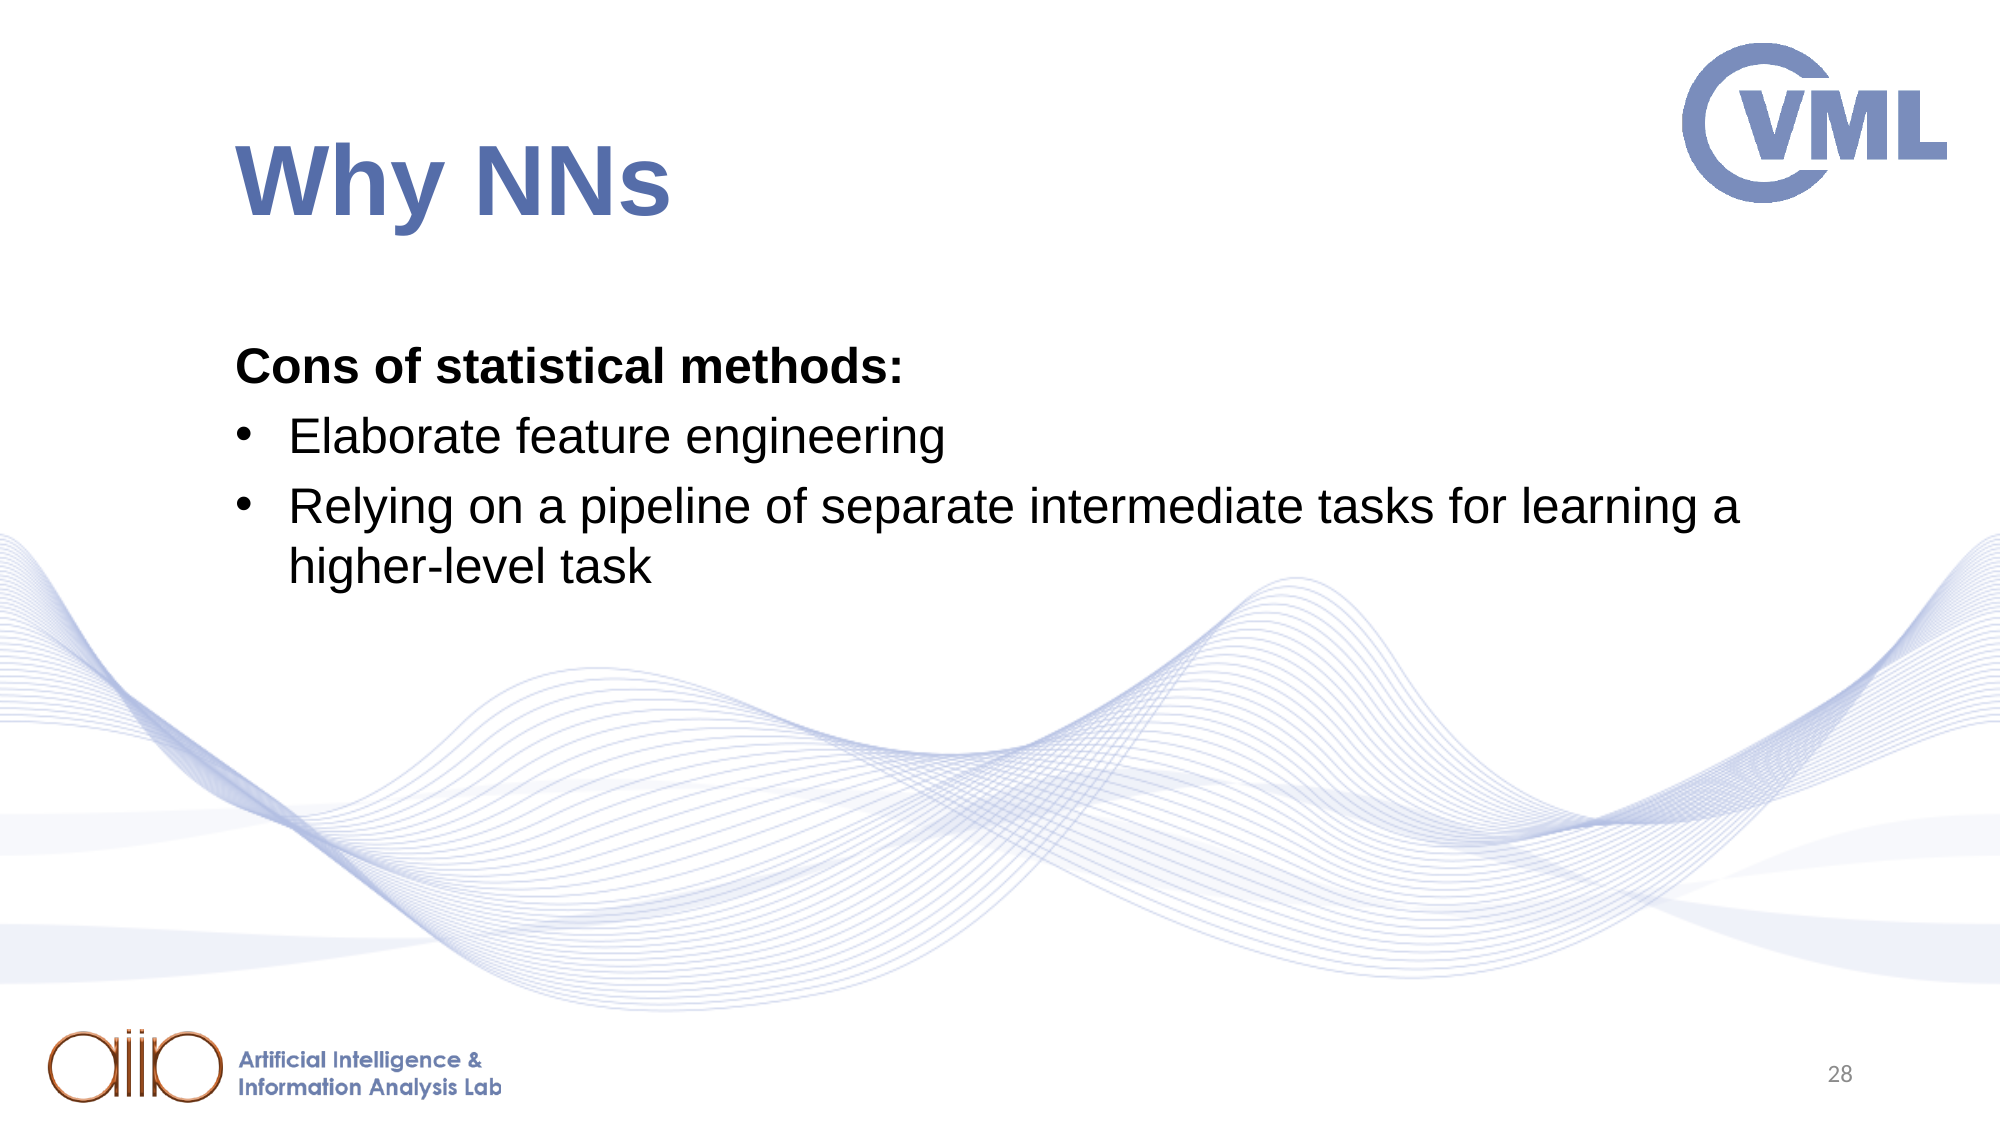

# Why NNs
Cons of statistical methods:
Elaborate feature engineering
Relying on a pipeline of separate intermediate tasks for learning a higher-level task

28